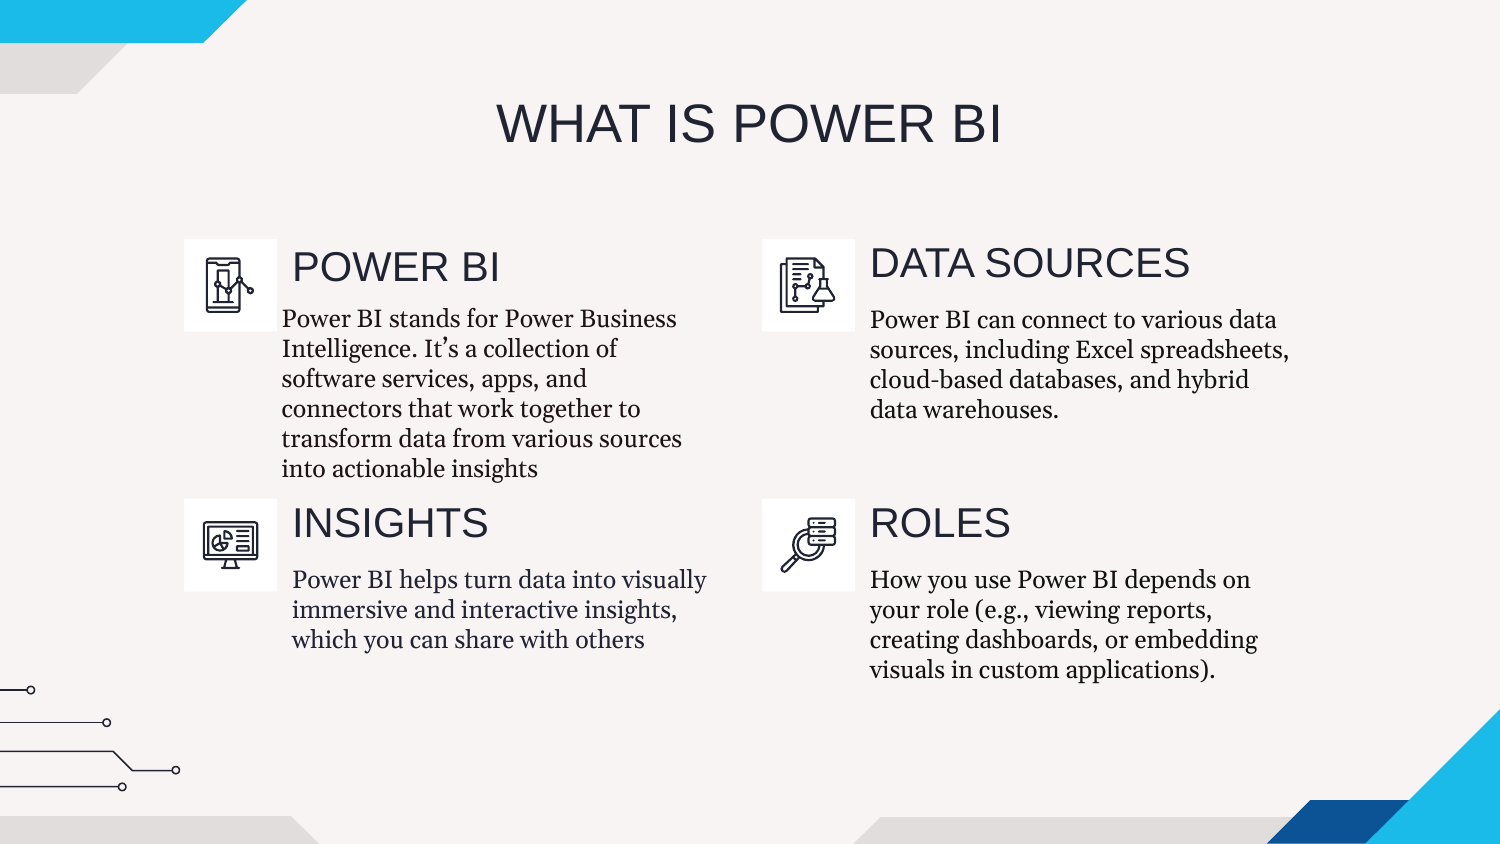

# WHAT IS POWER BI

DATA SOURCES
POWER BI

Power BI stands for Power Business Intelligence. It’s a collection of software services, apps, and connectors that work together to transform data from various sources into actionable insights
Power BI can connect to various data sources, including Excel spreadsheets, cloud-based databases, and hybrid data warehouses.

INSIGHTS

ROLES

Power BI helps turn data into visually immersive and interactive insights, which you can share with others
How you use Power BI depends on your role (e.g., viewing reports, creating dashboards, or embedding visuals in custom applications).